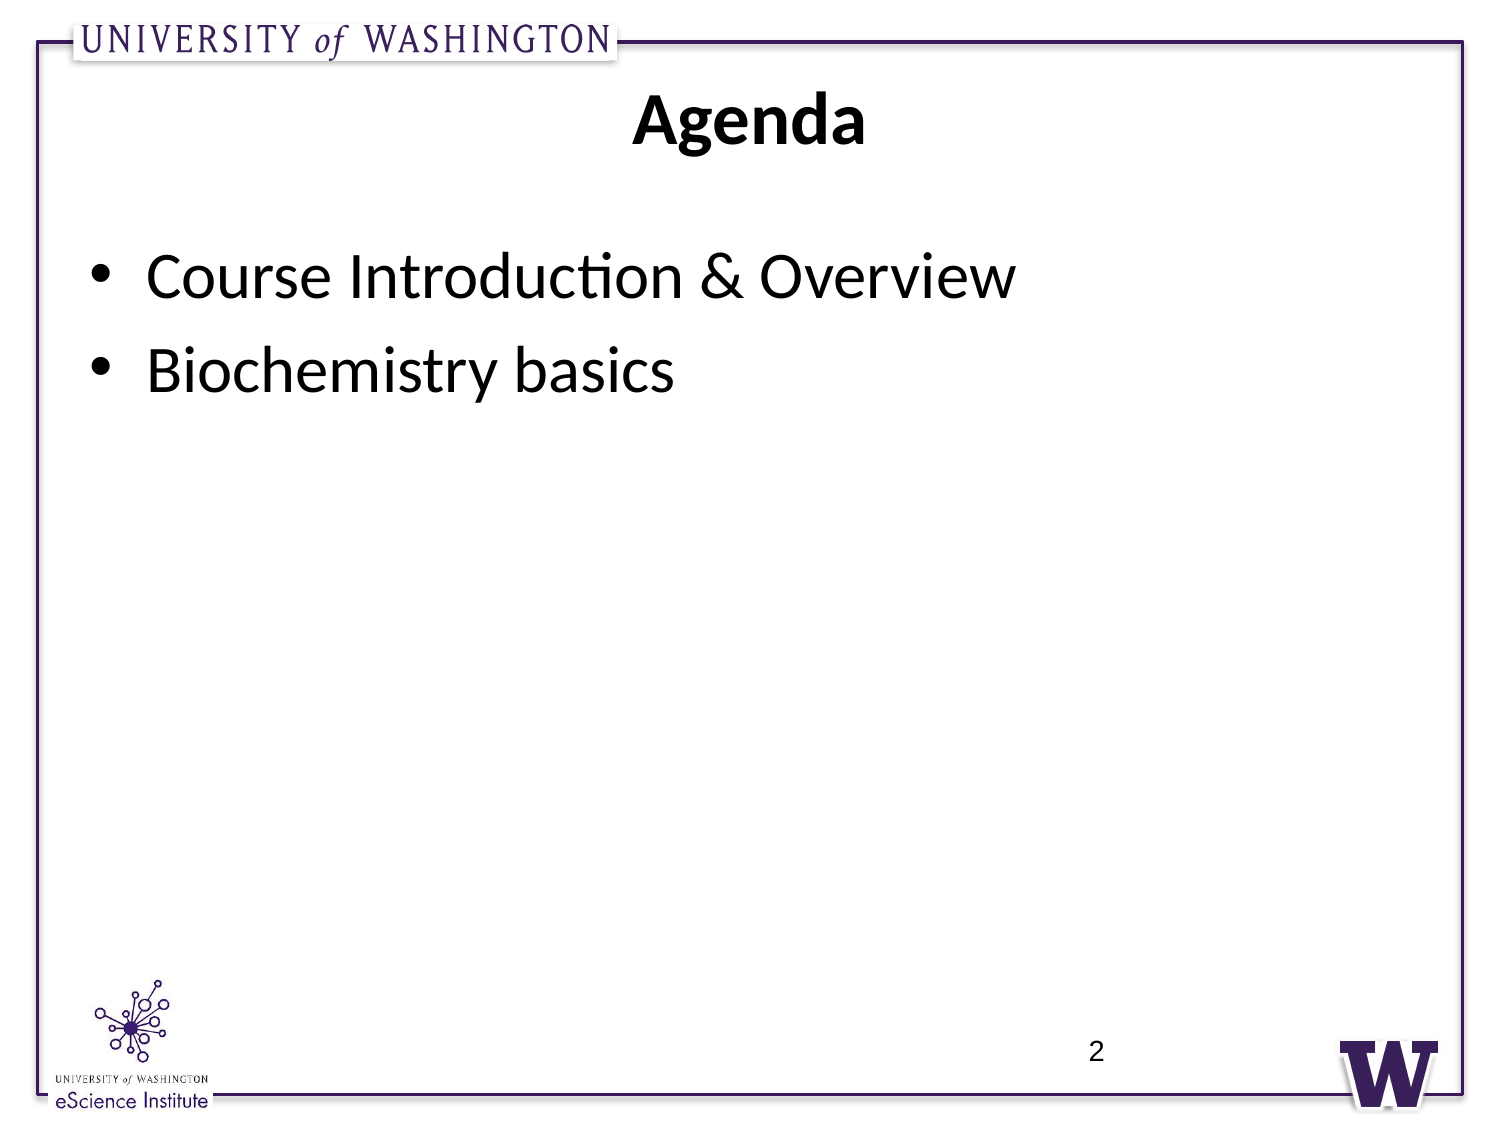

# Agenda
Course Introduction & Overview
Biochemistry basics
2